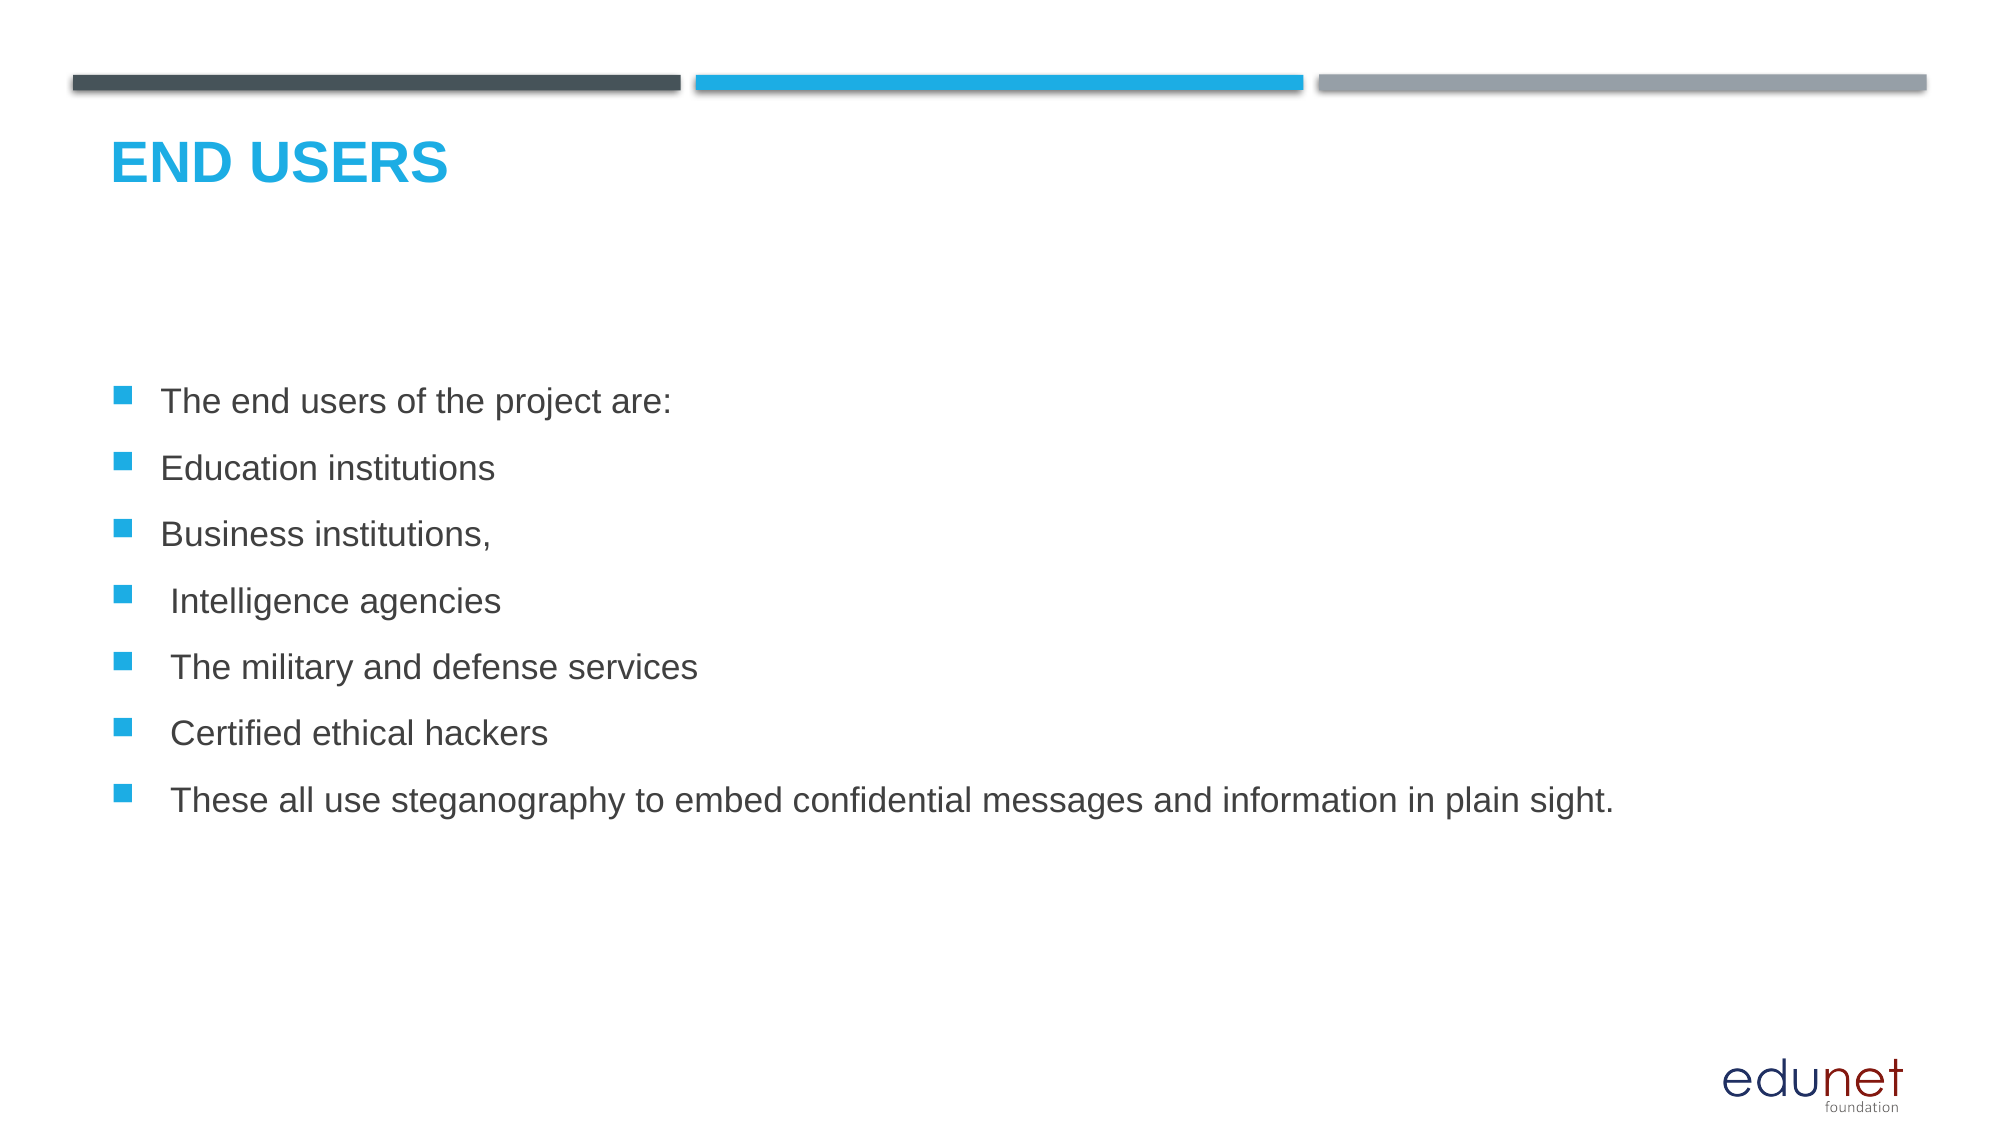

# End users
The end users of the project are:
Education institutions
Business institutions,
 Intelligence agencies
 The military and defense services
 Certified ethical hackers
 These all use steganography to embed confidential messages and information in plain sight.